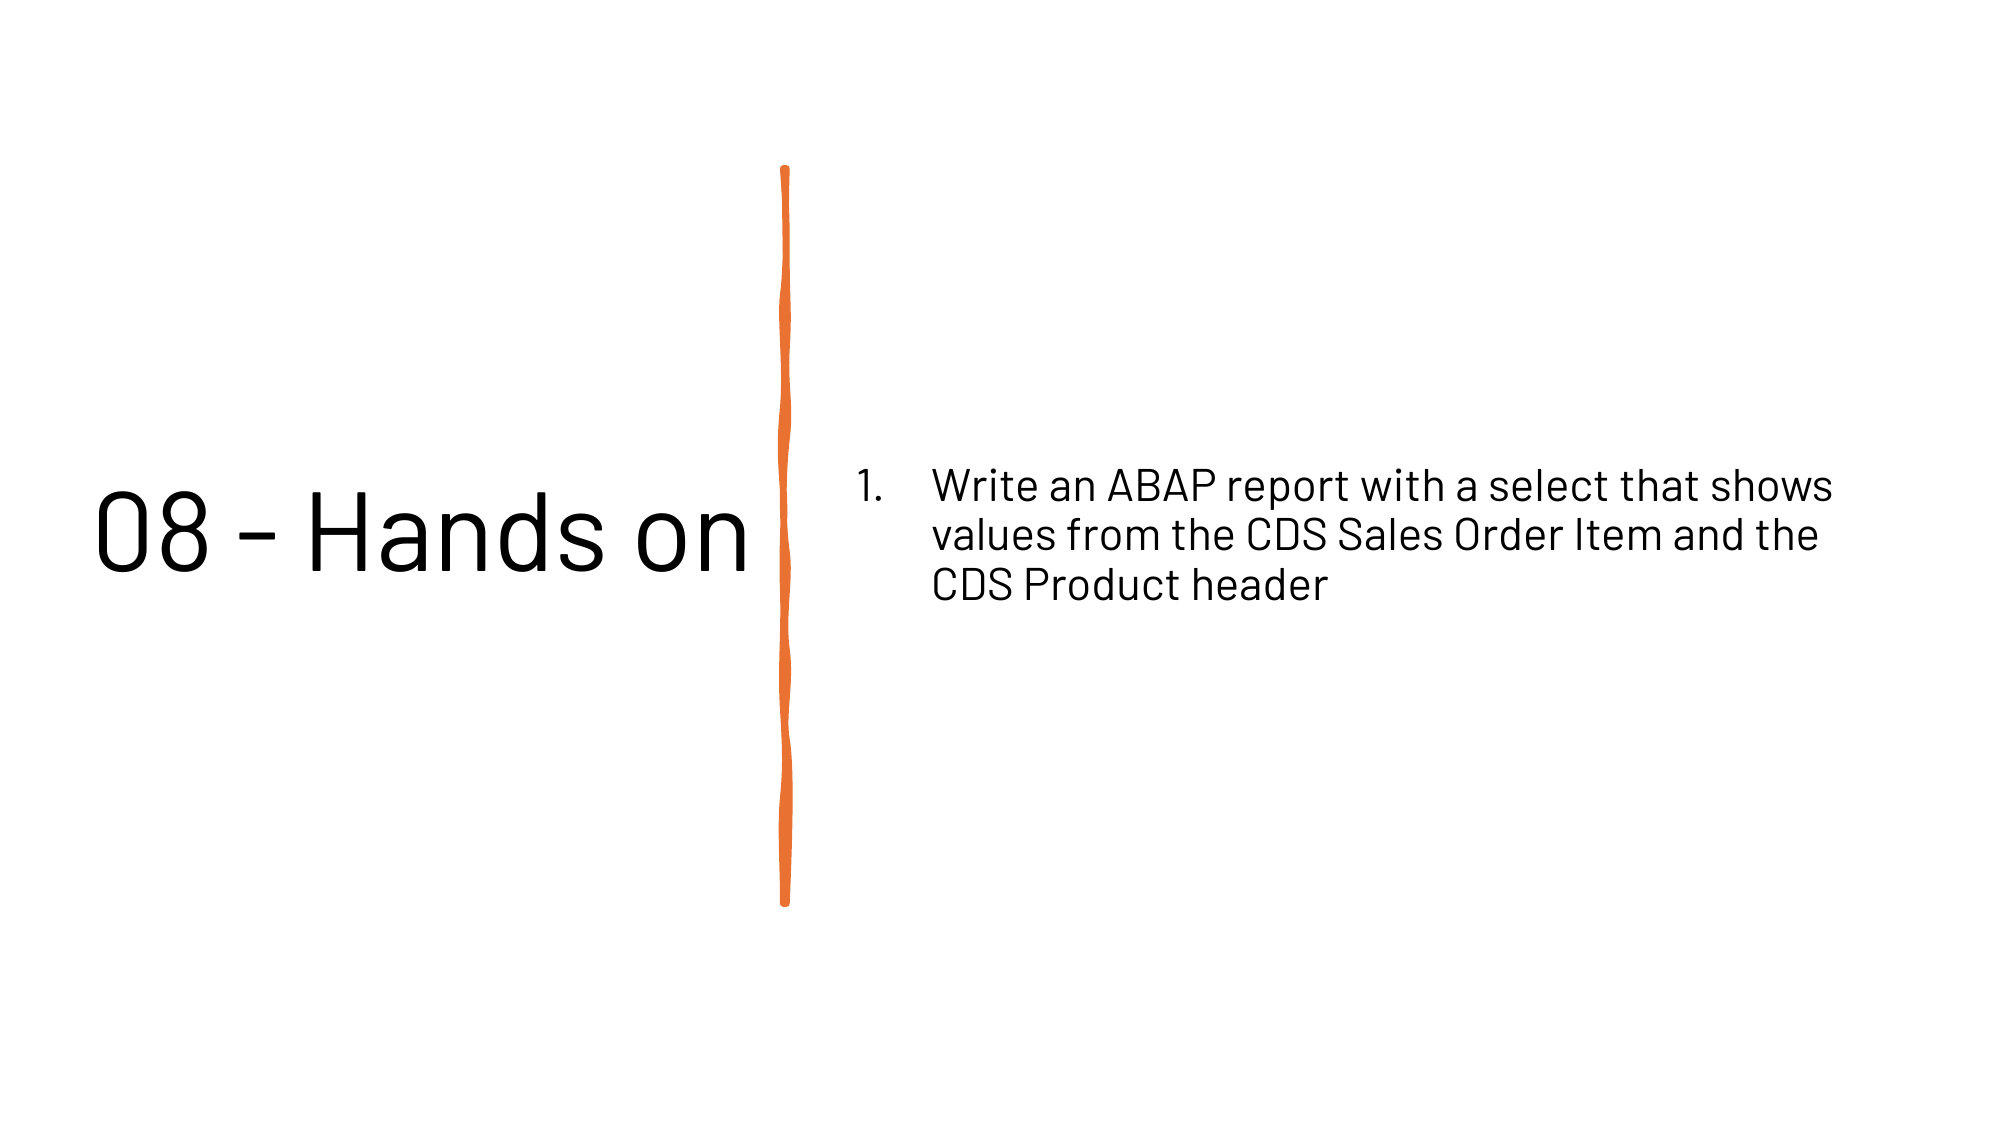

# 08 - Hands on
Write an ABAP report with a select that shows values from the CDS Sales Order Item and the CDS Product header